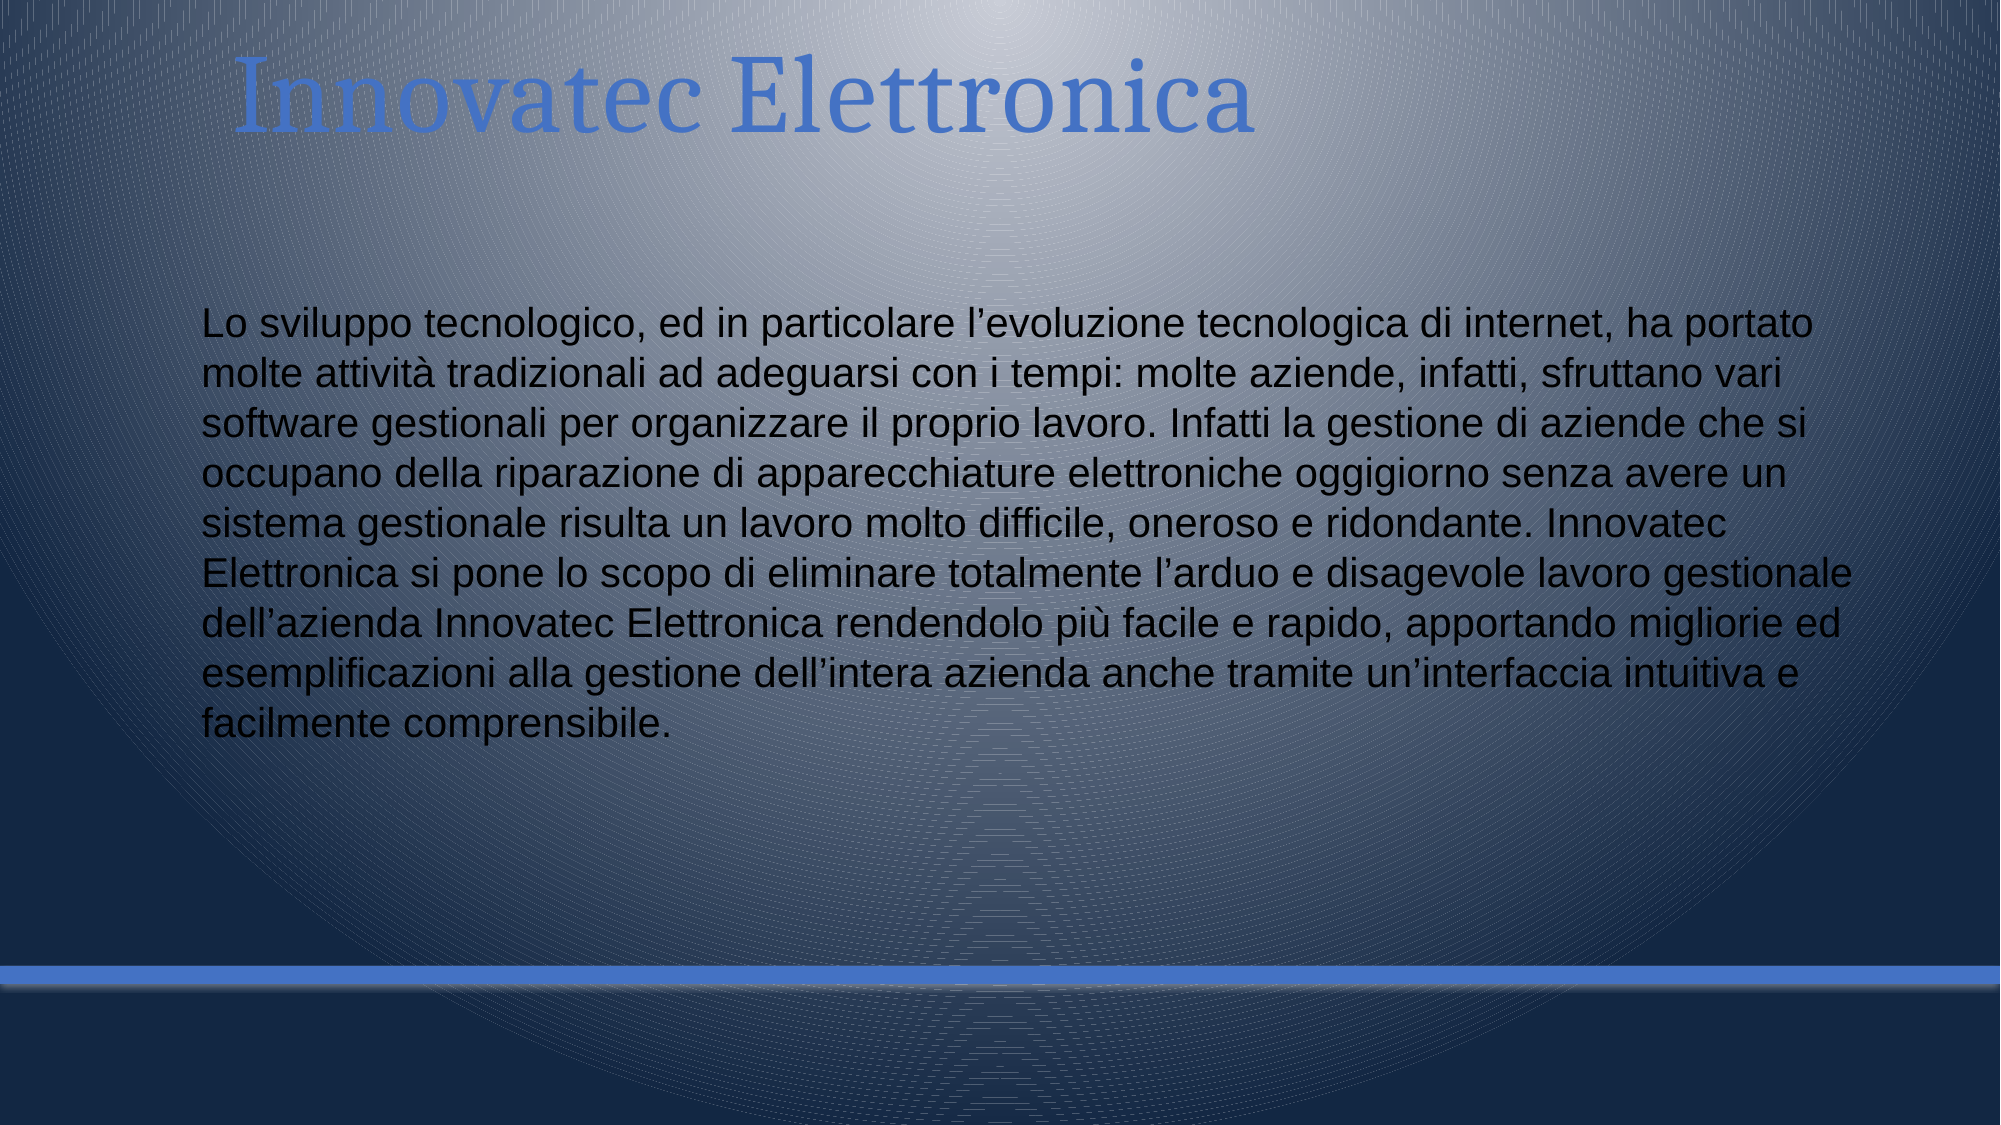

Innovatec Elettronica
Lo sviluppo tecnologico, ed in particolare l’evoluzione tecnologica di internet, ha portato molte attività tradizionali ad adeguarsi con i tempi: molte aziende, infatti, sfruttano vari software gestionali per organizzare il proprio lavoro. Infatti la gestione di aziende che si occupano della riparazione di apparecchiature elettroniche oggigiorno senza avere un sistema gestionale risulta un lavoro molto difficile, oneroso e ridondante. Innovatec Elettronica si pone lo scopo di eliminare totalmente l’arduo e disagevole lavoro gestionale dell’azienda Innovatec Elettronica rendendolo più facile e rapido, apportando migliorie ed esemplificazioni alla gestione dell’intera azienda anche tramite un’interfaccia intuitiva e facilmente comprensibile.